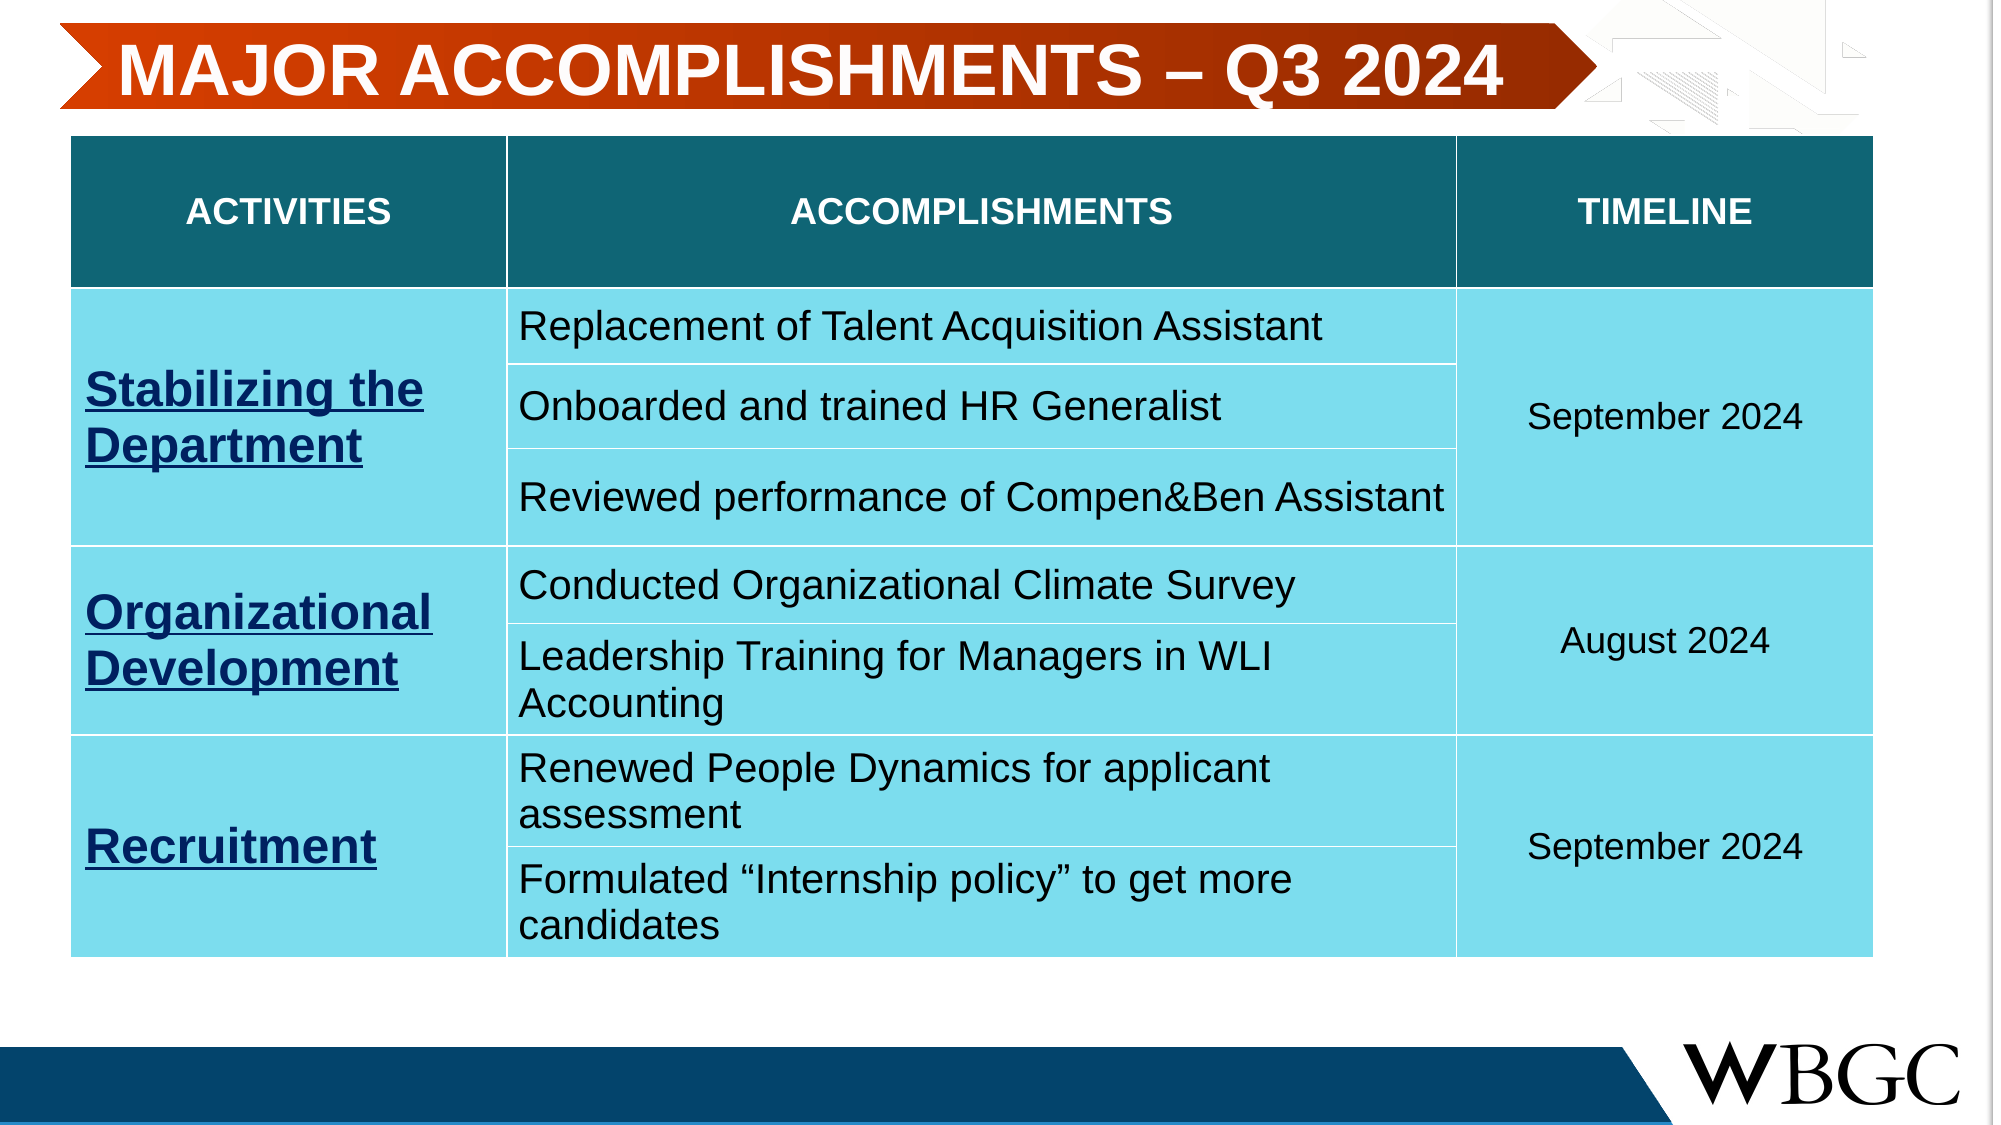

MAJOR ACCOMPLISHMENTS – Q3 2024

| ACTIVITIES | ACCOMPLISHMENTS | TIMELINE |
| --- | --- | --- |
| Stabilizing the Department | Replacement of Talent Acquisition Assistant | September 2024 |
|  | Onboarded and trained HR Generalist |  |
|  | Reviewed performance of Compen&Ben Assistant |  |
| Organizational Development | Conducted Organizational Climate Survey | August 2024 |
|  | Leadership Training for Managers in WLI Accounting |  |
| Recruitment | Renewed People Dynamics for applicant assessment | September 2024 |
|  | Formulated “Internship policy” to get more candidates |  |